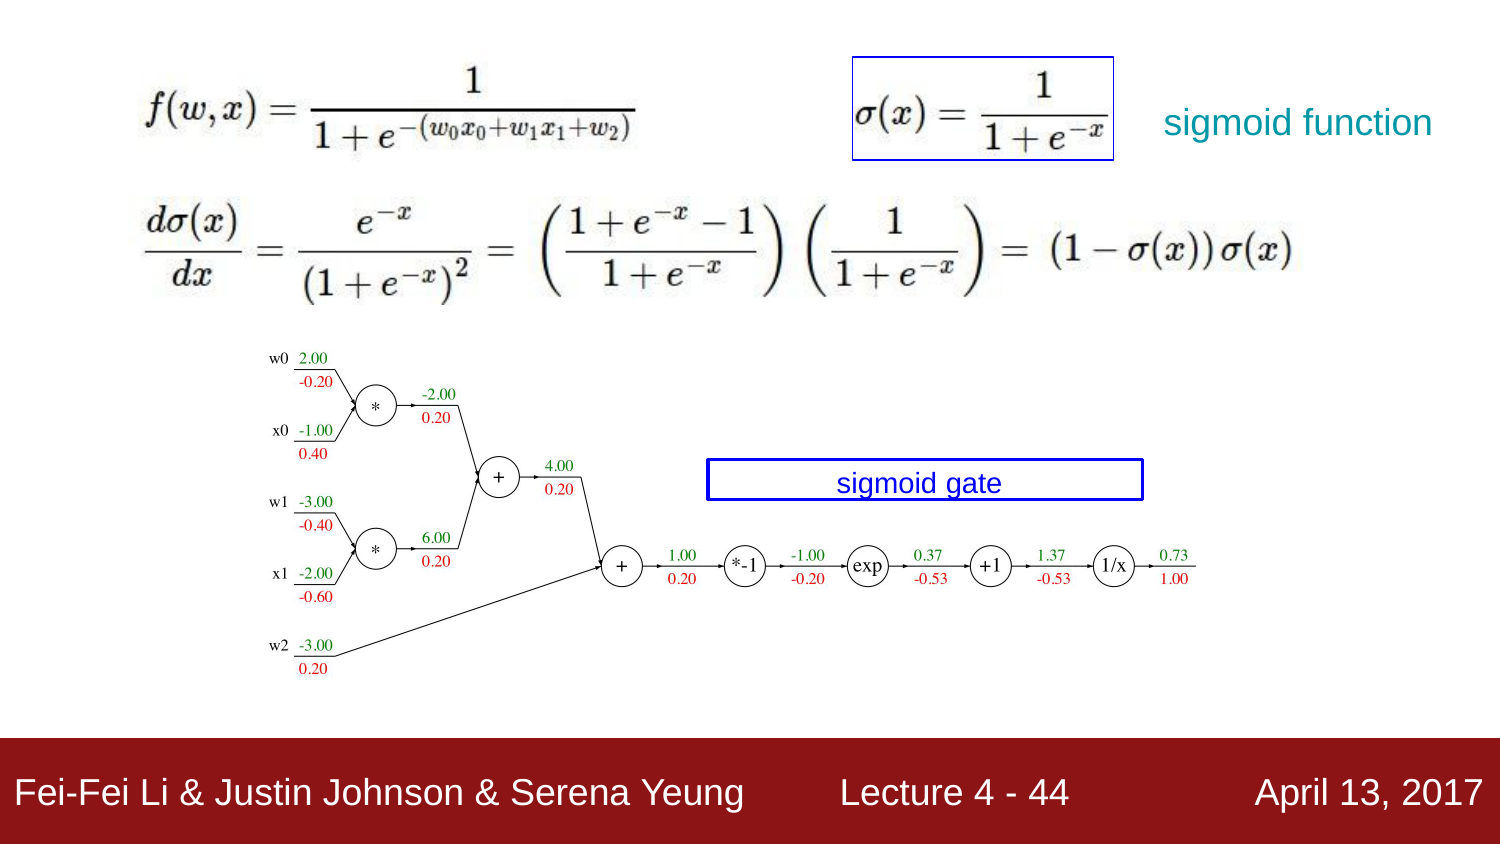

# sigmoid function

sigmoid gate
Lecture 4 - 44
Fei-Fei Li & Justin Johnson & Serena Yeung
April 13, 2017